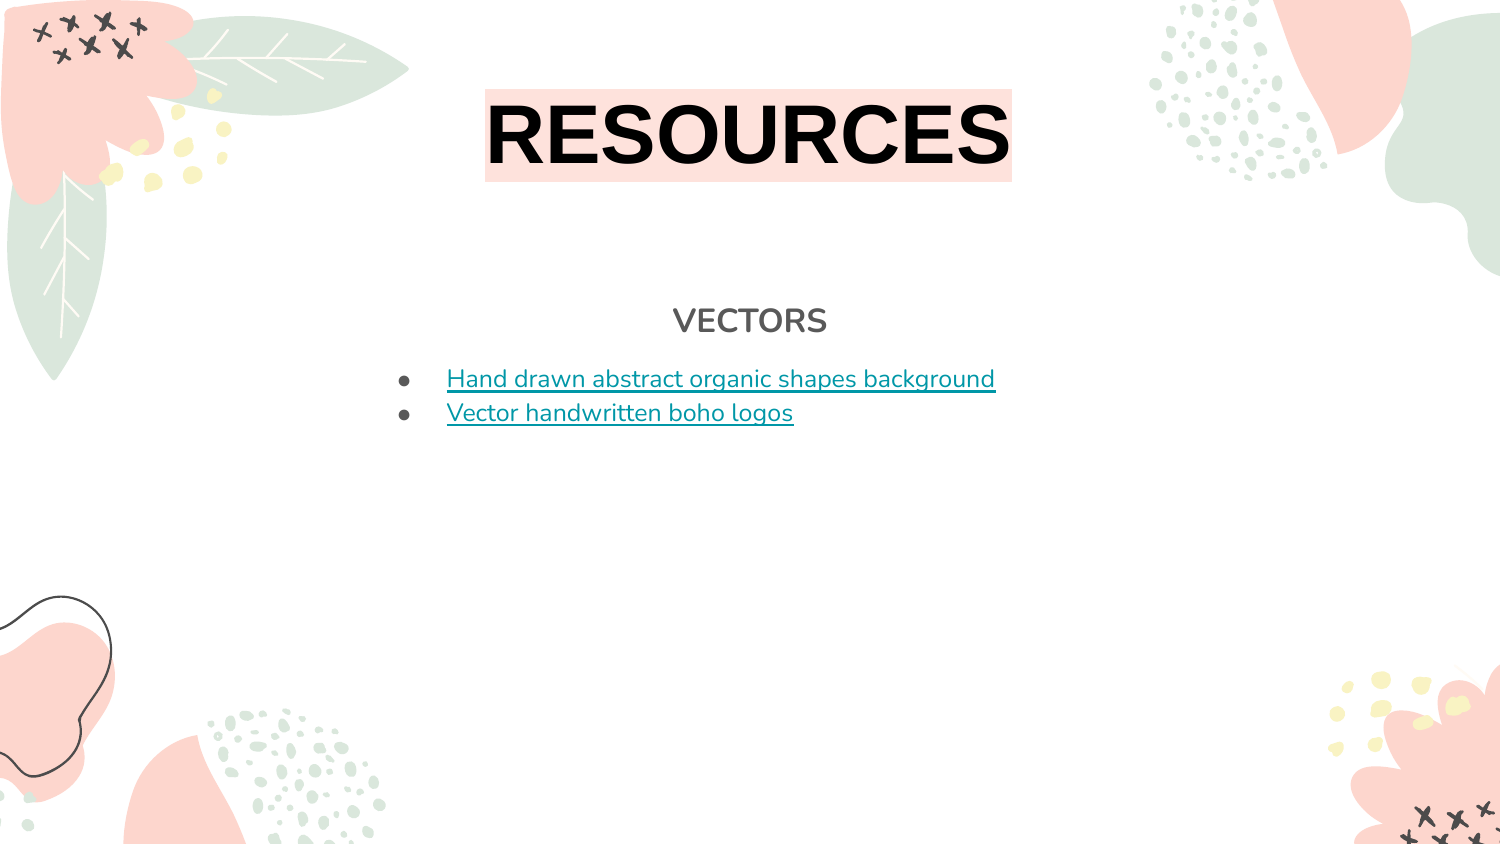

# RESOURCES
VECTORS
Hand drawn abstract organic shapes background
Vector handwritten boho logos